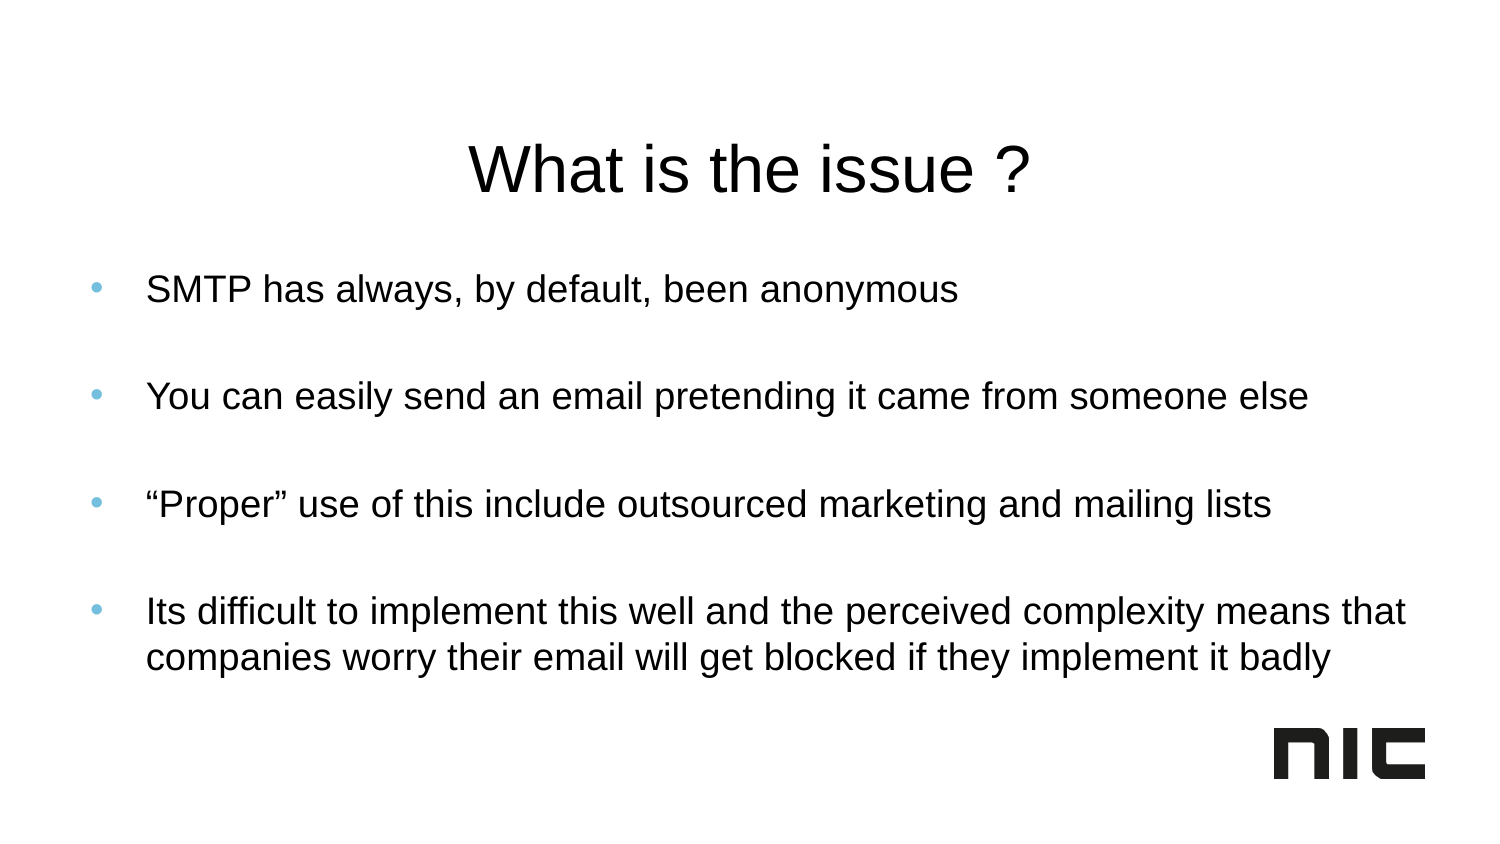

# What is the issue ?
SMTP has always, by default, been anonymous

You can easily send an email pretending it came from someone else

“Proper” use of this include outsourced marketing and mailing lists

Its difficult to implement this well and the perceived complexity means that companies worry their email will get blocked if they implement it badly